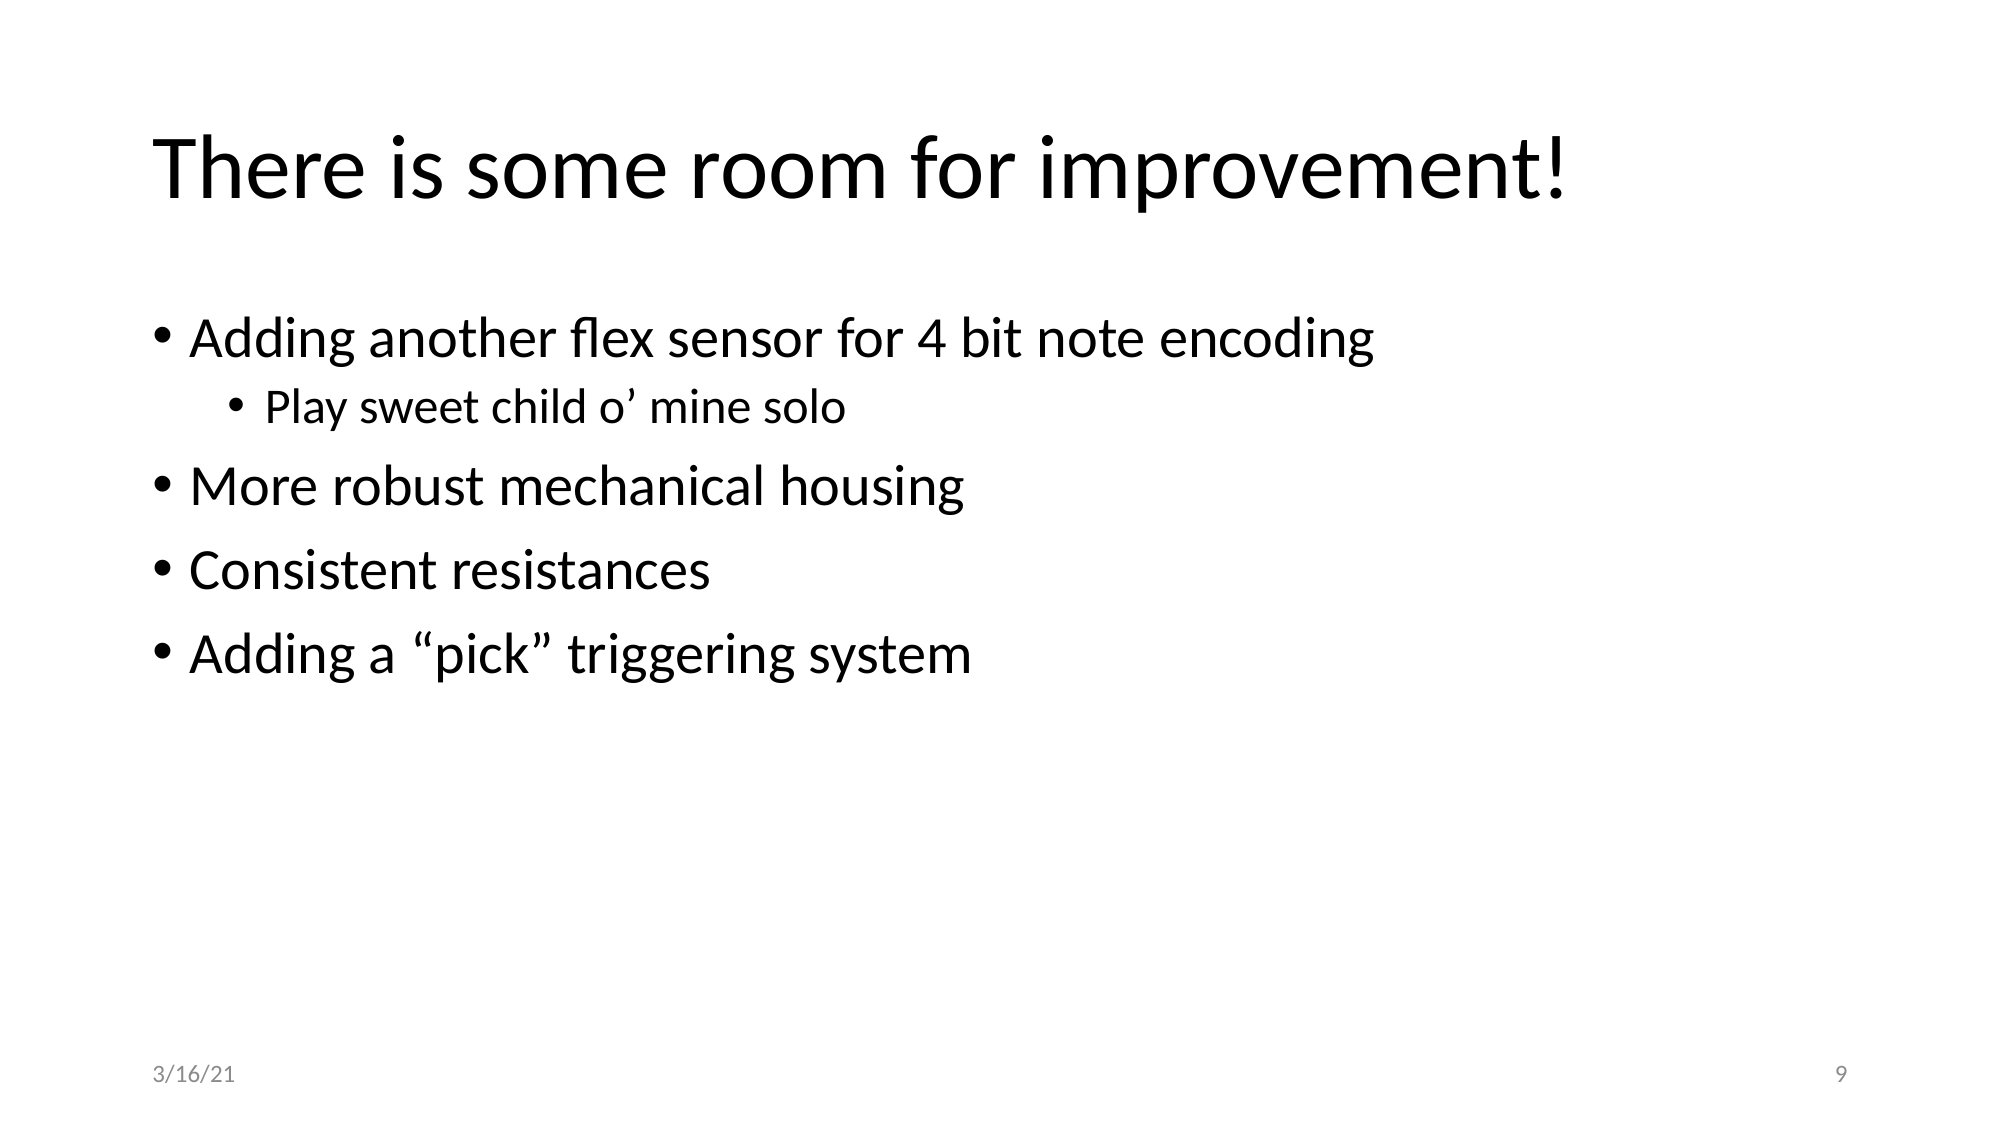

# There is some room for improvement!
Adding another flex sensor for 4 bit note encoding
Play sweet child o’ mine solo
More robust mechanical housing
Consistent resistances
Adding a “pick” triggering system
3/16/21

9